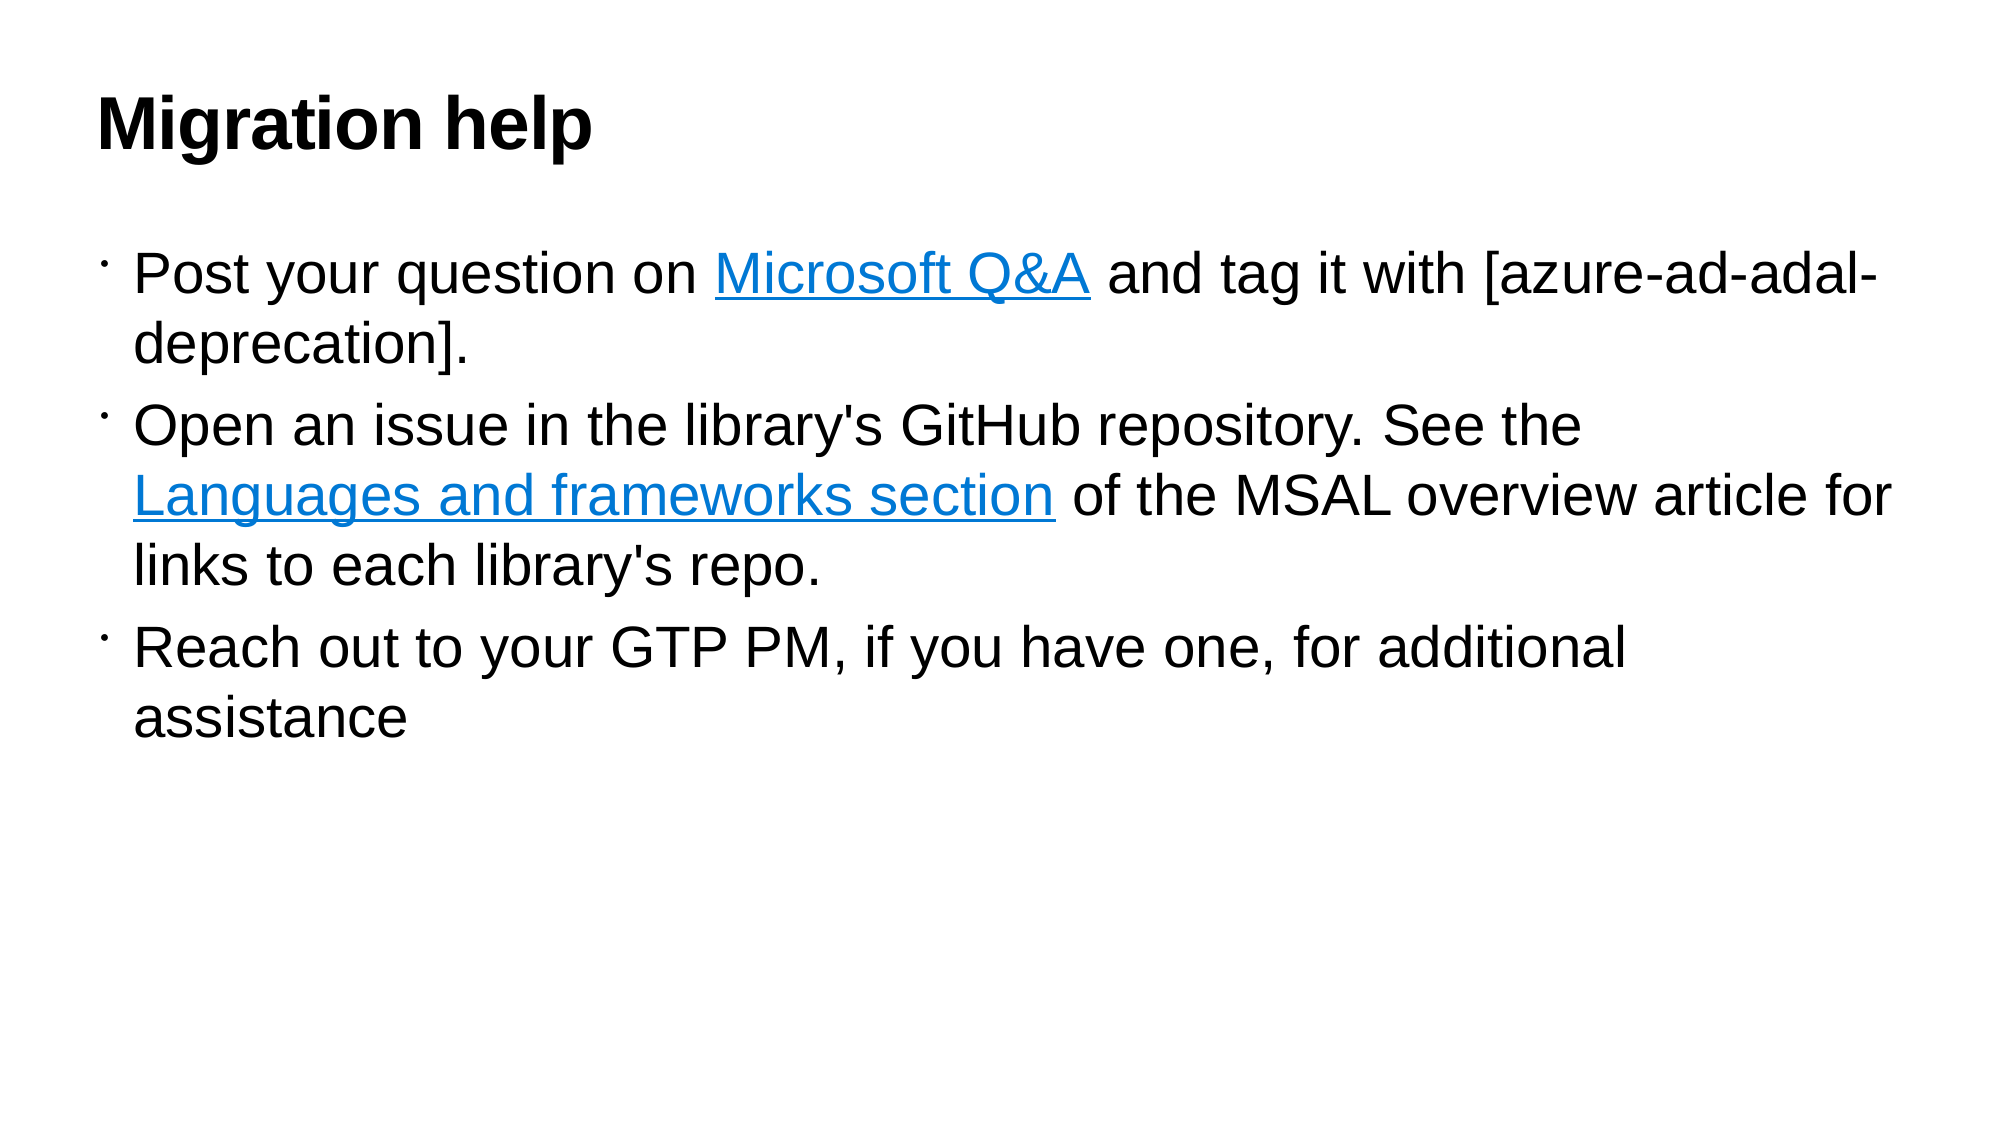

# Migration help
Post your question on Microsoft Q&A and tag it with [azure-ad-adal-deprecation].
Open an issue in the library's GitHub repository. See the Languages and frameworks section of the MSAL overview article for links to each library's repo.
Reach out to your GTP PM, if you have one, for additional assistance